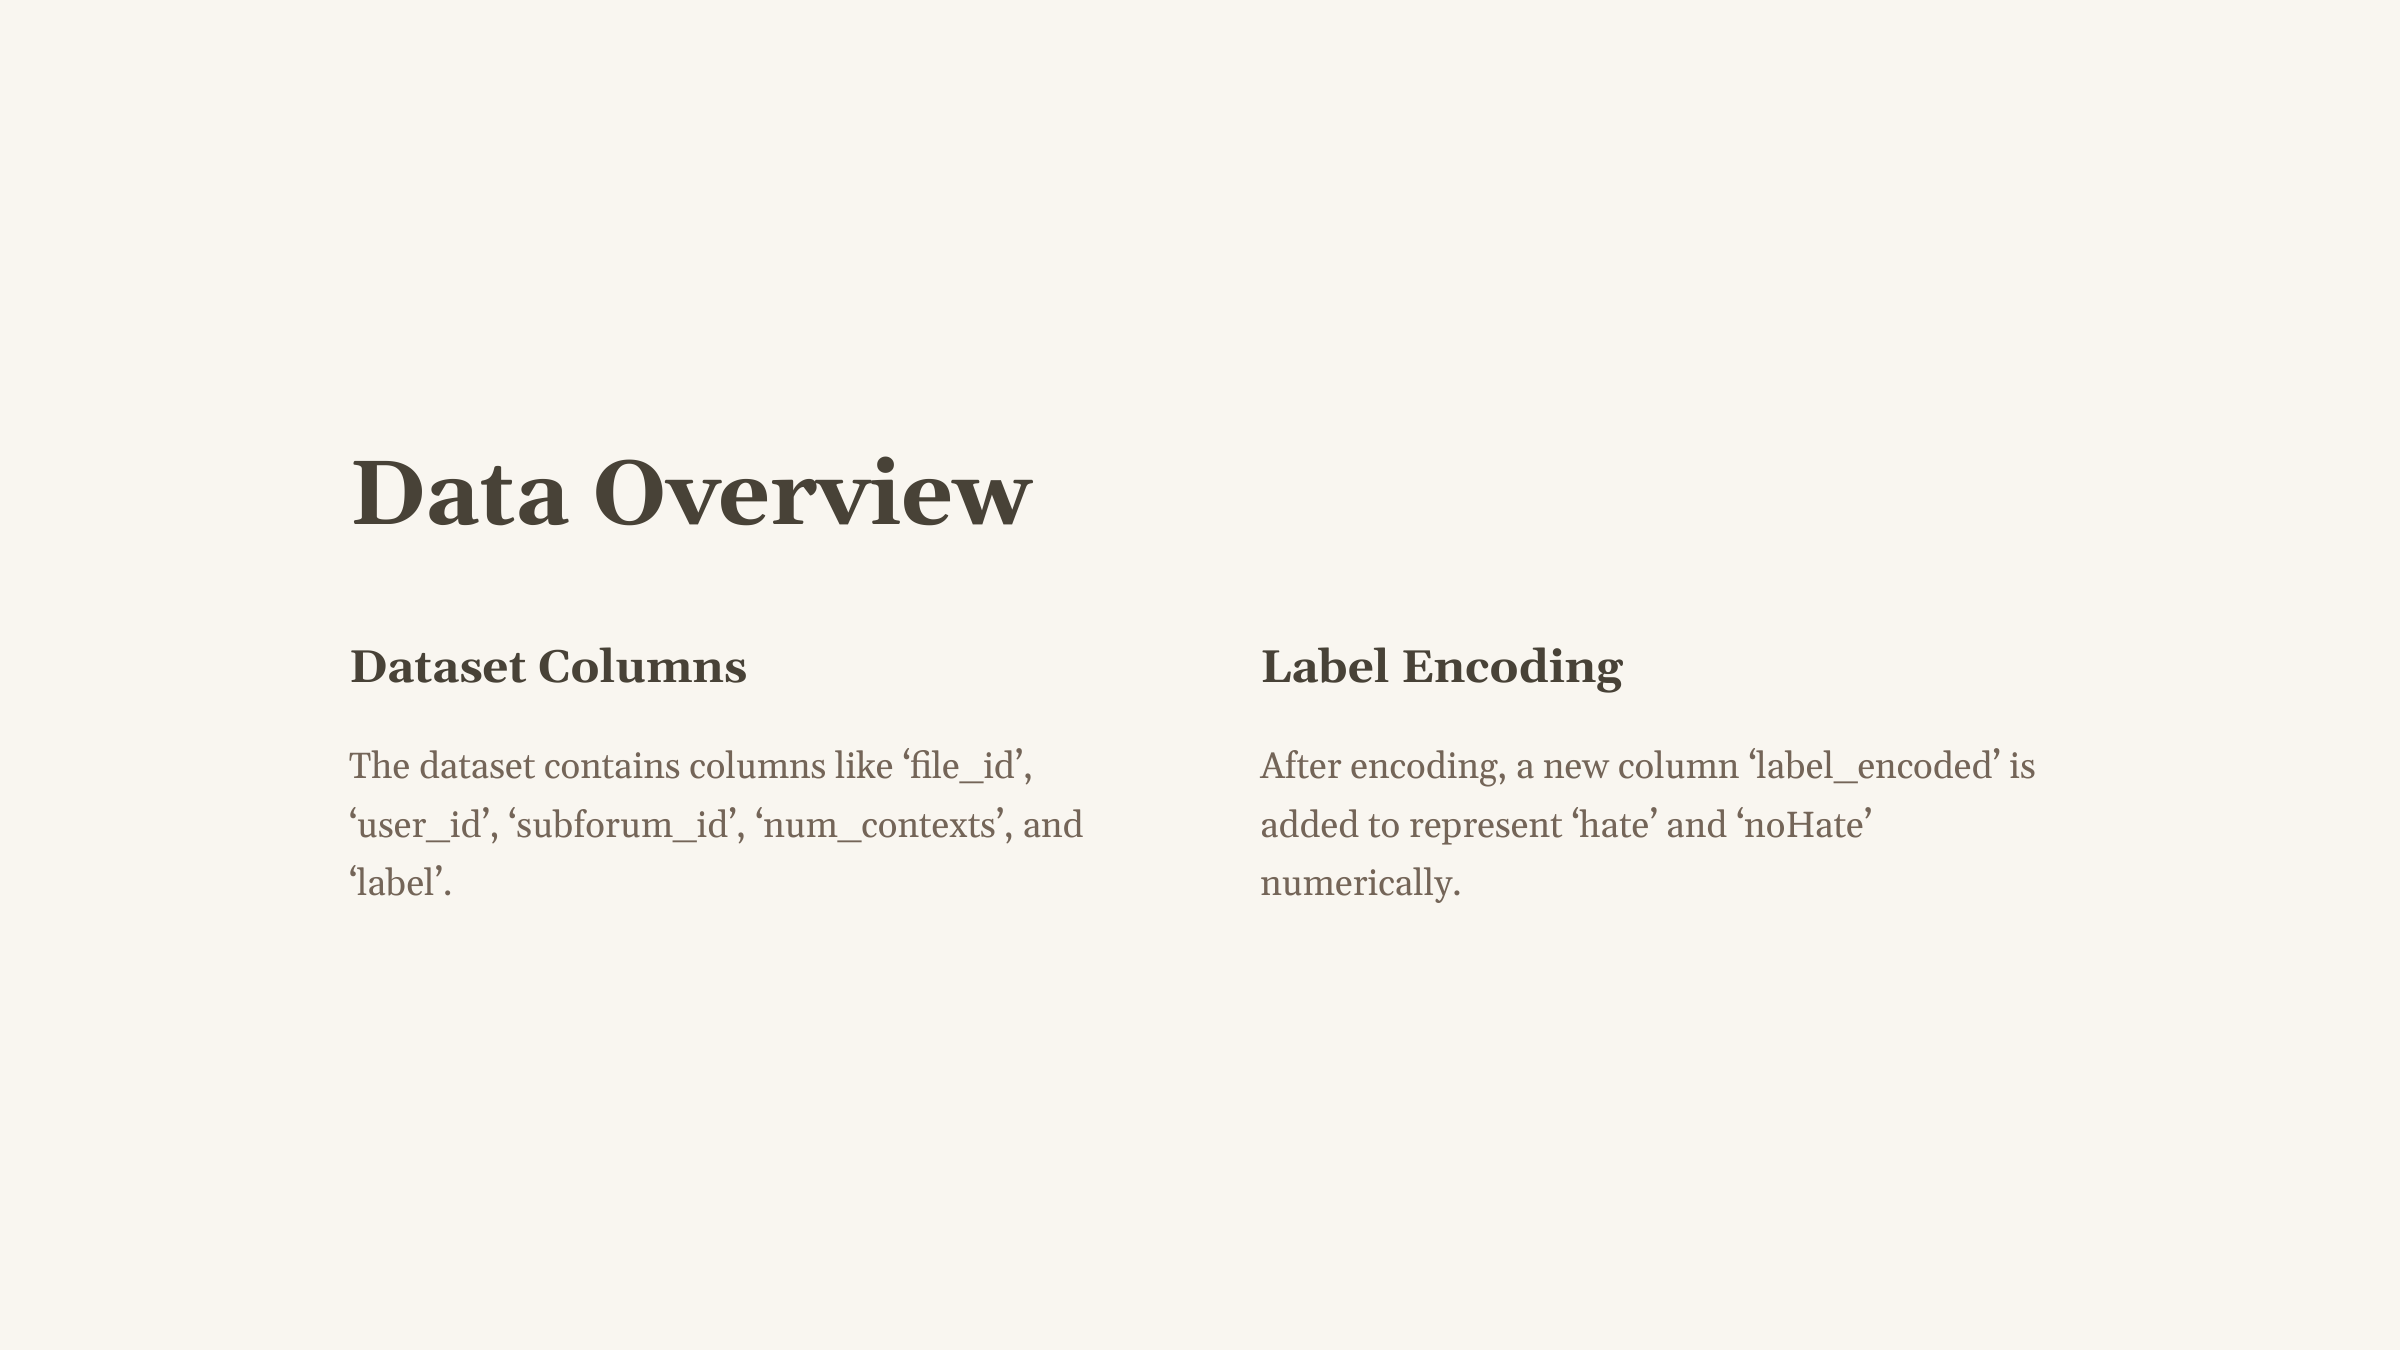

Data Overview
Dataset Columns
Label Encoding
The dataset contains columns like ‘file_id’, ‘user_id’, ‘subforum_id’, ‘num_contexts’, and ‘label’.
After encoding, a new column ‘label_encoded’ is added to represent ‘hate’ and ‘noHate’ numerically.